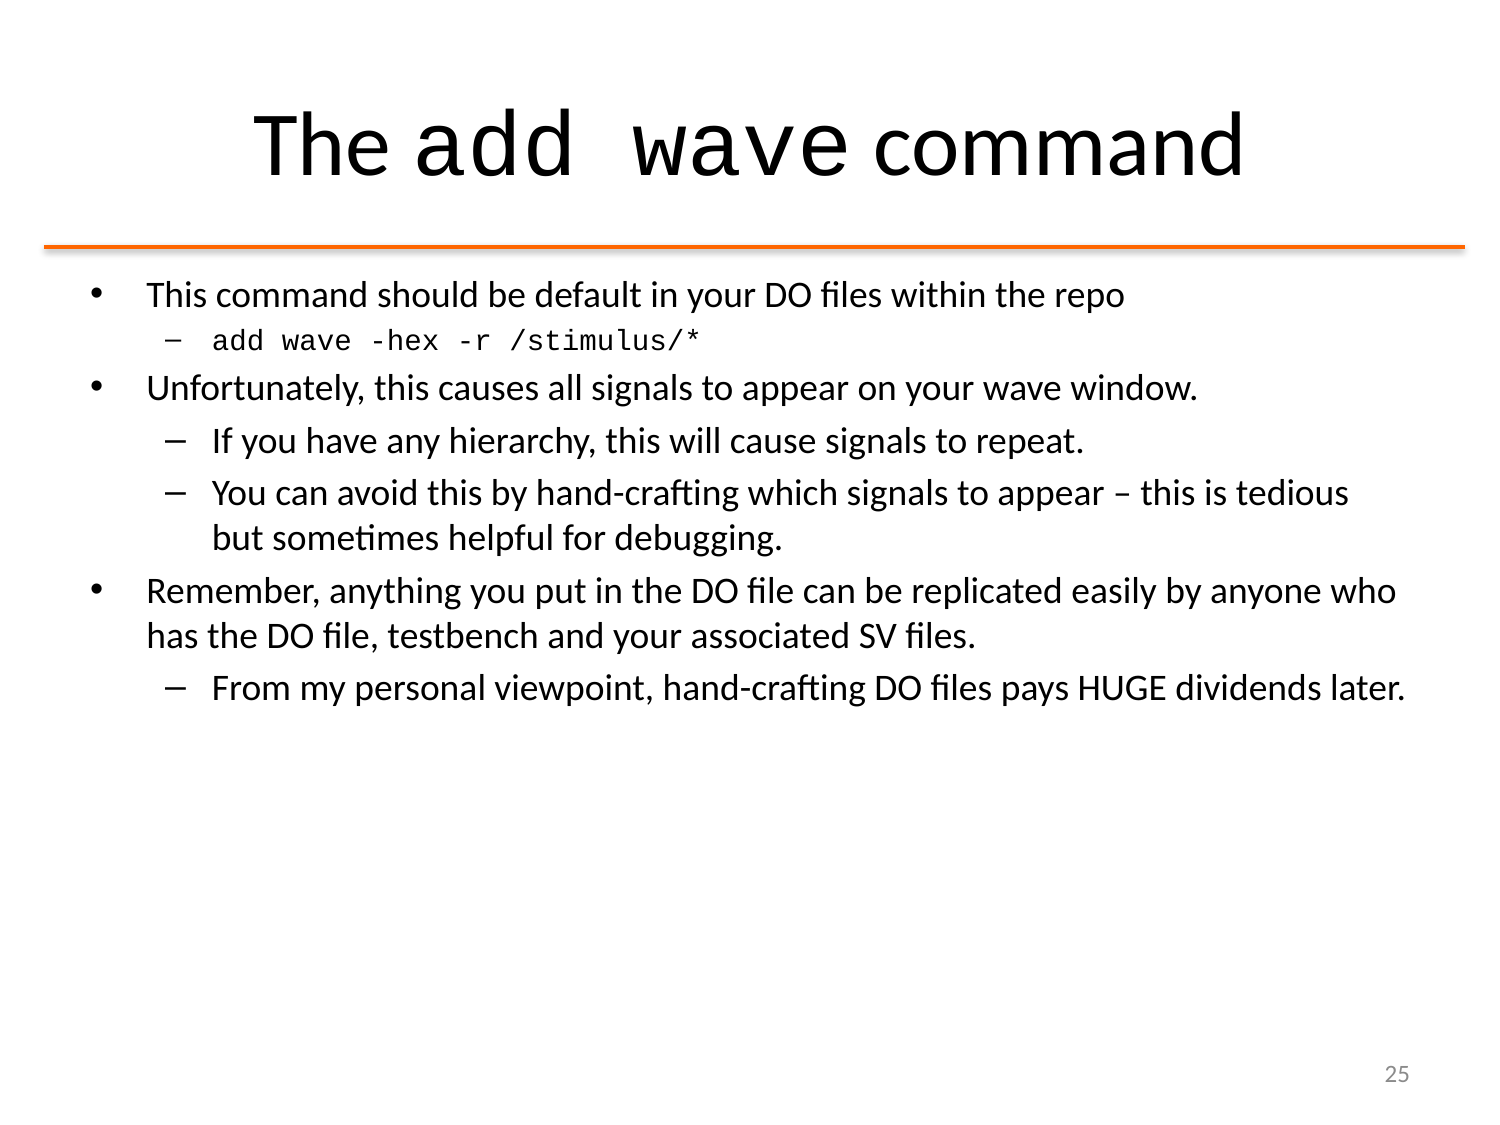

# The add wave command
This command should be default in your DO files within the repo
add wave -hex -r /stimulus/*
Unfortunately, this causes all signals to appear on your wave window.
If you have any hierarchy, this will cause signals to repeat.
You can avoid this by hand-crafting which signals to appear – this is tedious but sometimes helpful for debugging.
Remember, anything you put in the DO file can be replicated easily by anyone who has the DO file, testbench and your associated SV files.
From my personal viewpoint, hand-crafting DO files pays HUGE dividends later.

25